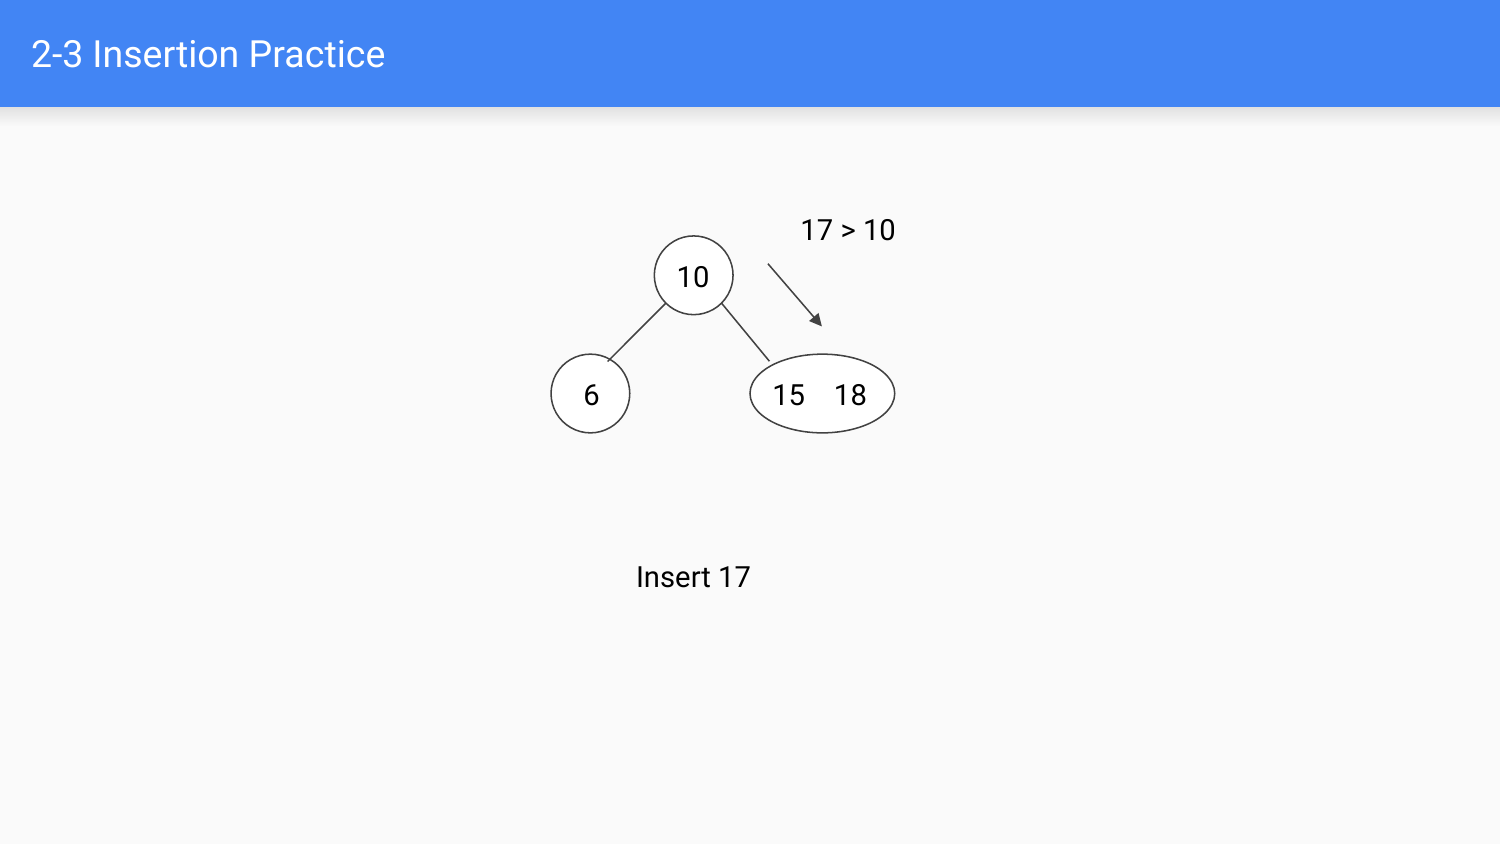

# 2-3 Insertion Practice
17 > 10

10

6
15    18
Insert 17